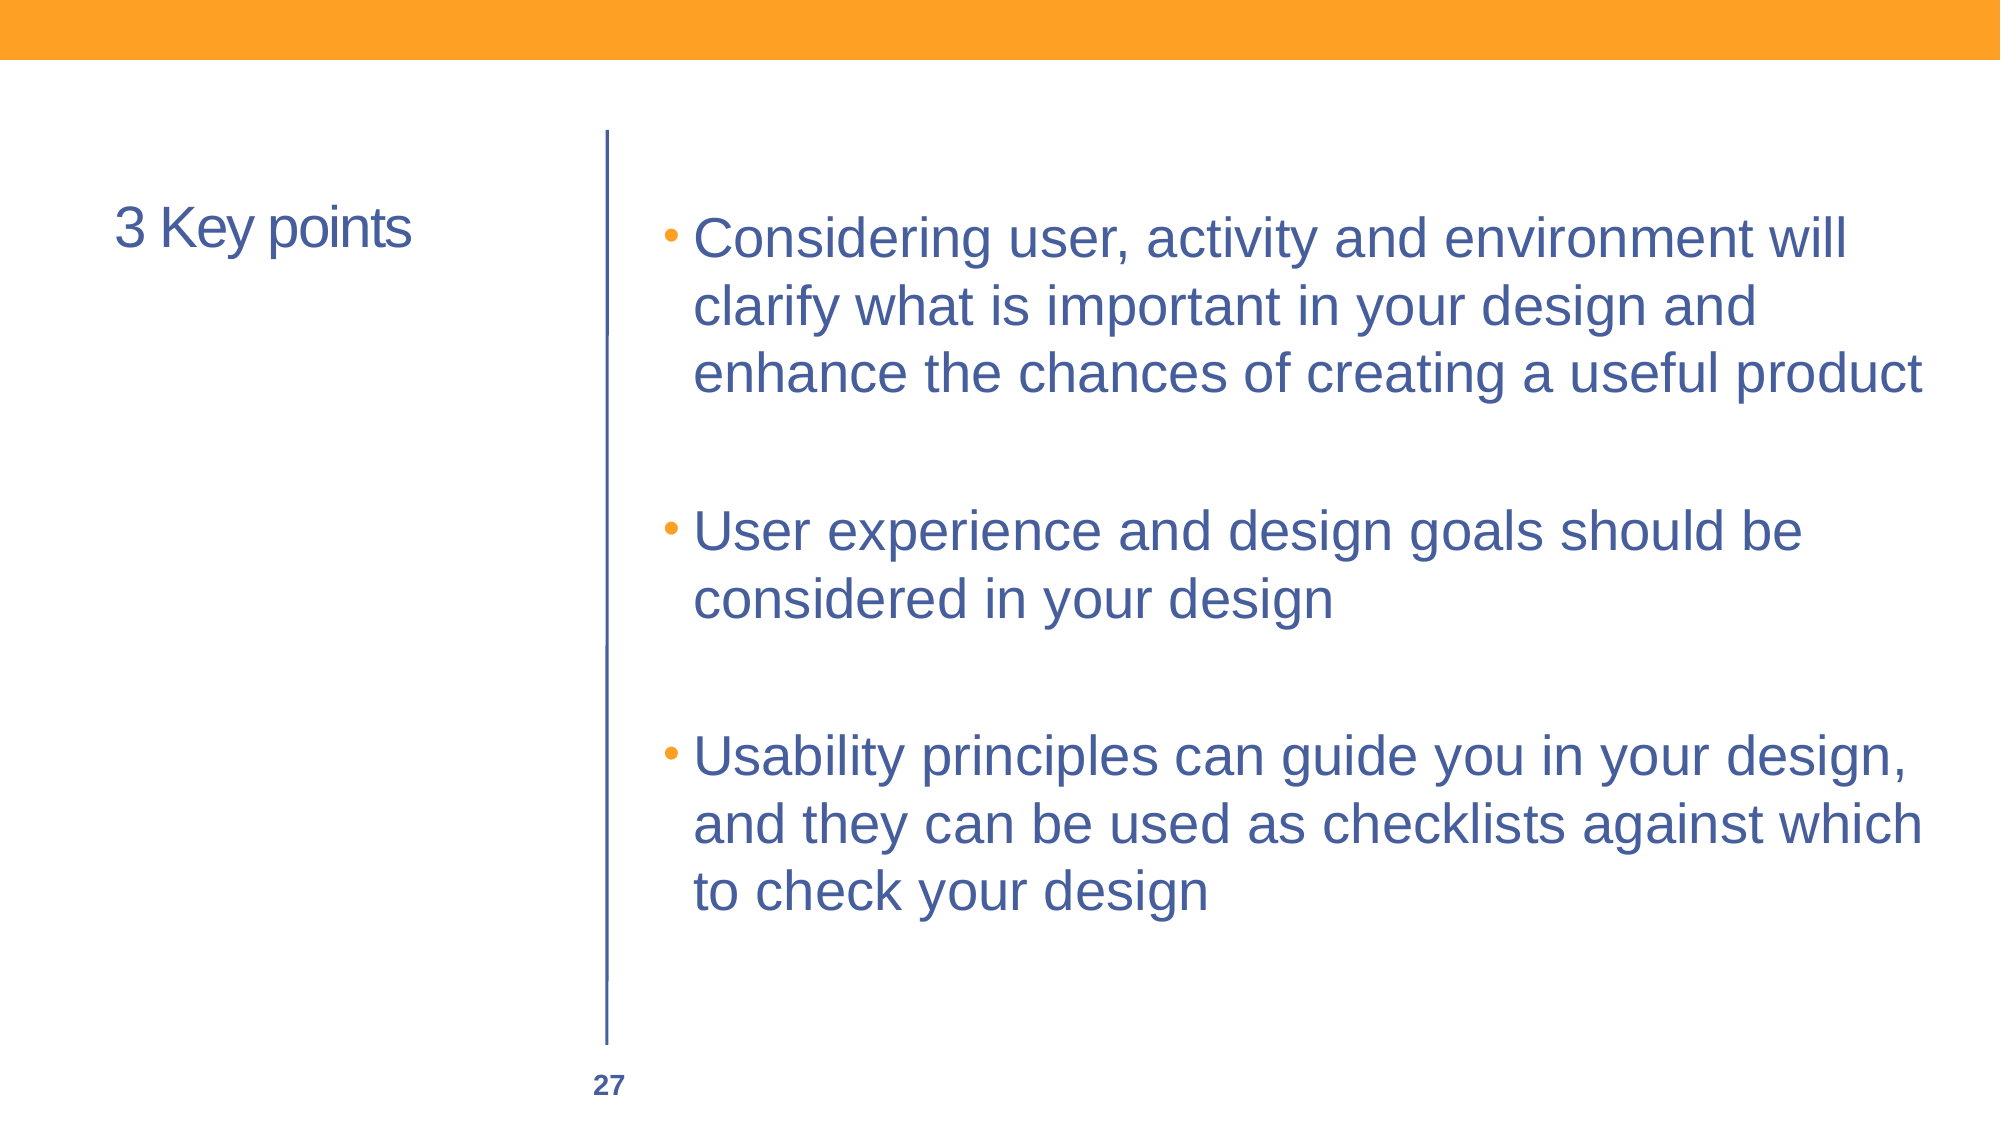

# 3 Key points
Considering user, activity and environment will clarify what is important in your design and enhance the chances of creating a useful product

User experience and design goals should be considered in your design

Usability principles can guide you in your design, and they can be used as checklists against which to check your design

27